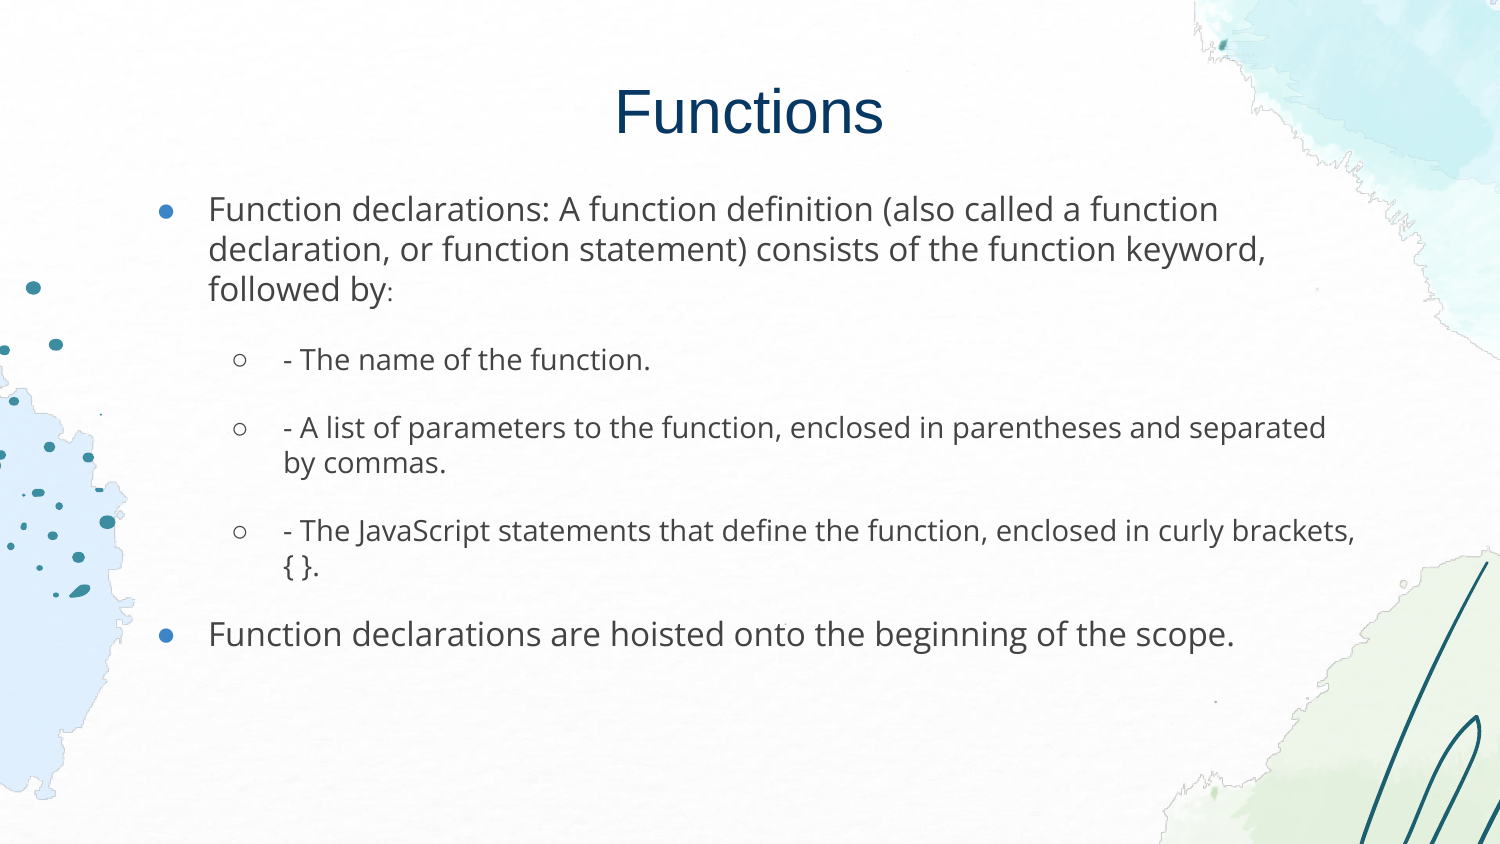

# Functions
Function declarations: A function definition (also called a function declaration, or function statement) consists of the function keyword, followed by:
- The name of the function.
- A list of parameters to the function, enclosed in parentheses and separated by commas.
- The JavaScript statements that define the function, enclosed in curly brackets, { }.

Function declarations are hoisted onto the beginning of the scope.